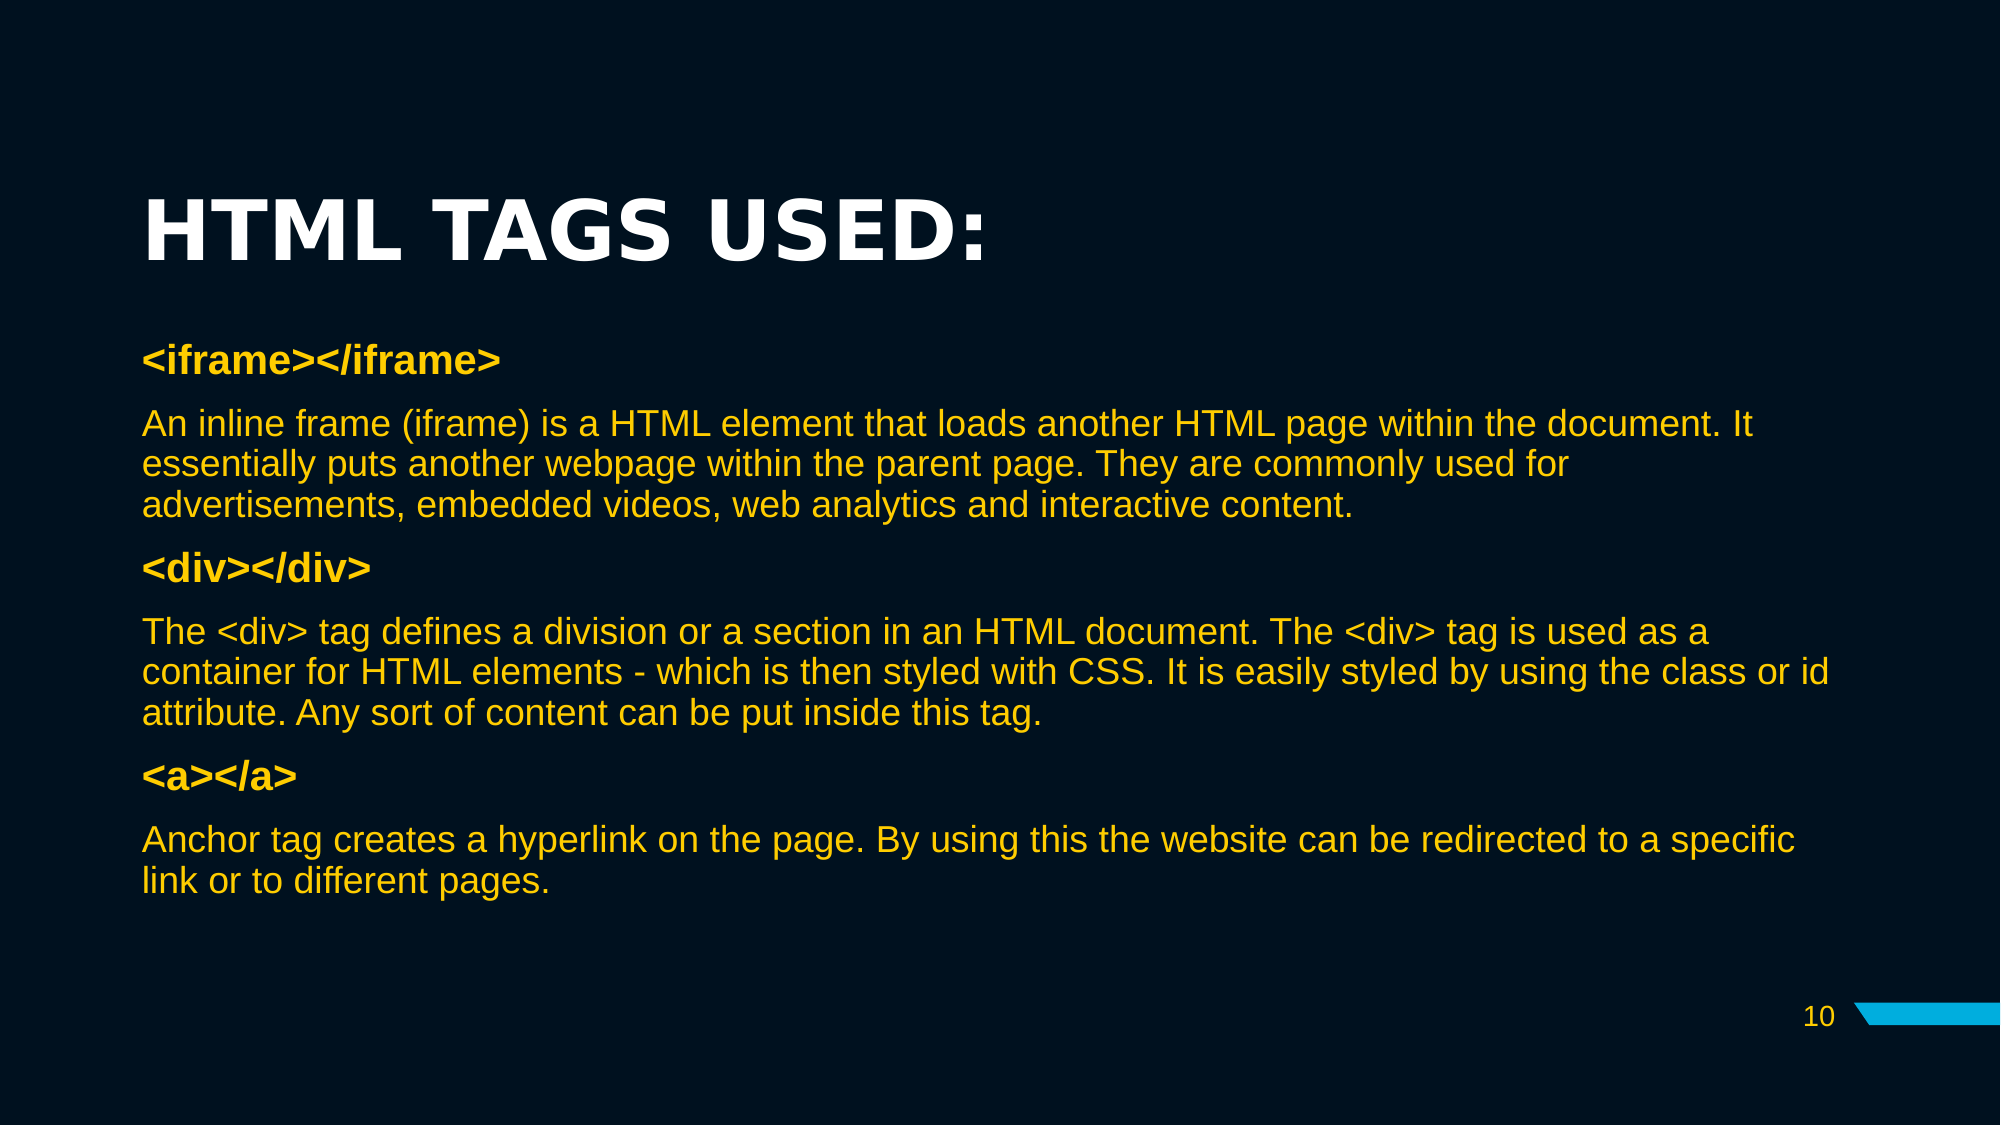

# HTML TAGS USED:
<iframe></iframe>
An inline frame (iframe) is a HTML element that loads another HTML page within the document. It essentially puts another webpage within the parent page. They are commonly used for advertisements, embedded videos, web analytics and interactive content.
<div></div>
The <div> tag defines a division or a section in an HTML document. The <div> tag is used as a container for HTML elements - which is then styled with CSS. It is easily styled by using the class or id attribute. Any sort of content can be put inside this tag.
<a></a>
Anchor tag creates a hyperlink on the page. By using this the website can be redirected to a specific link or to different pages.

10